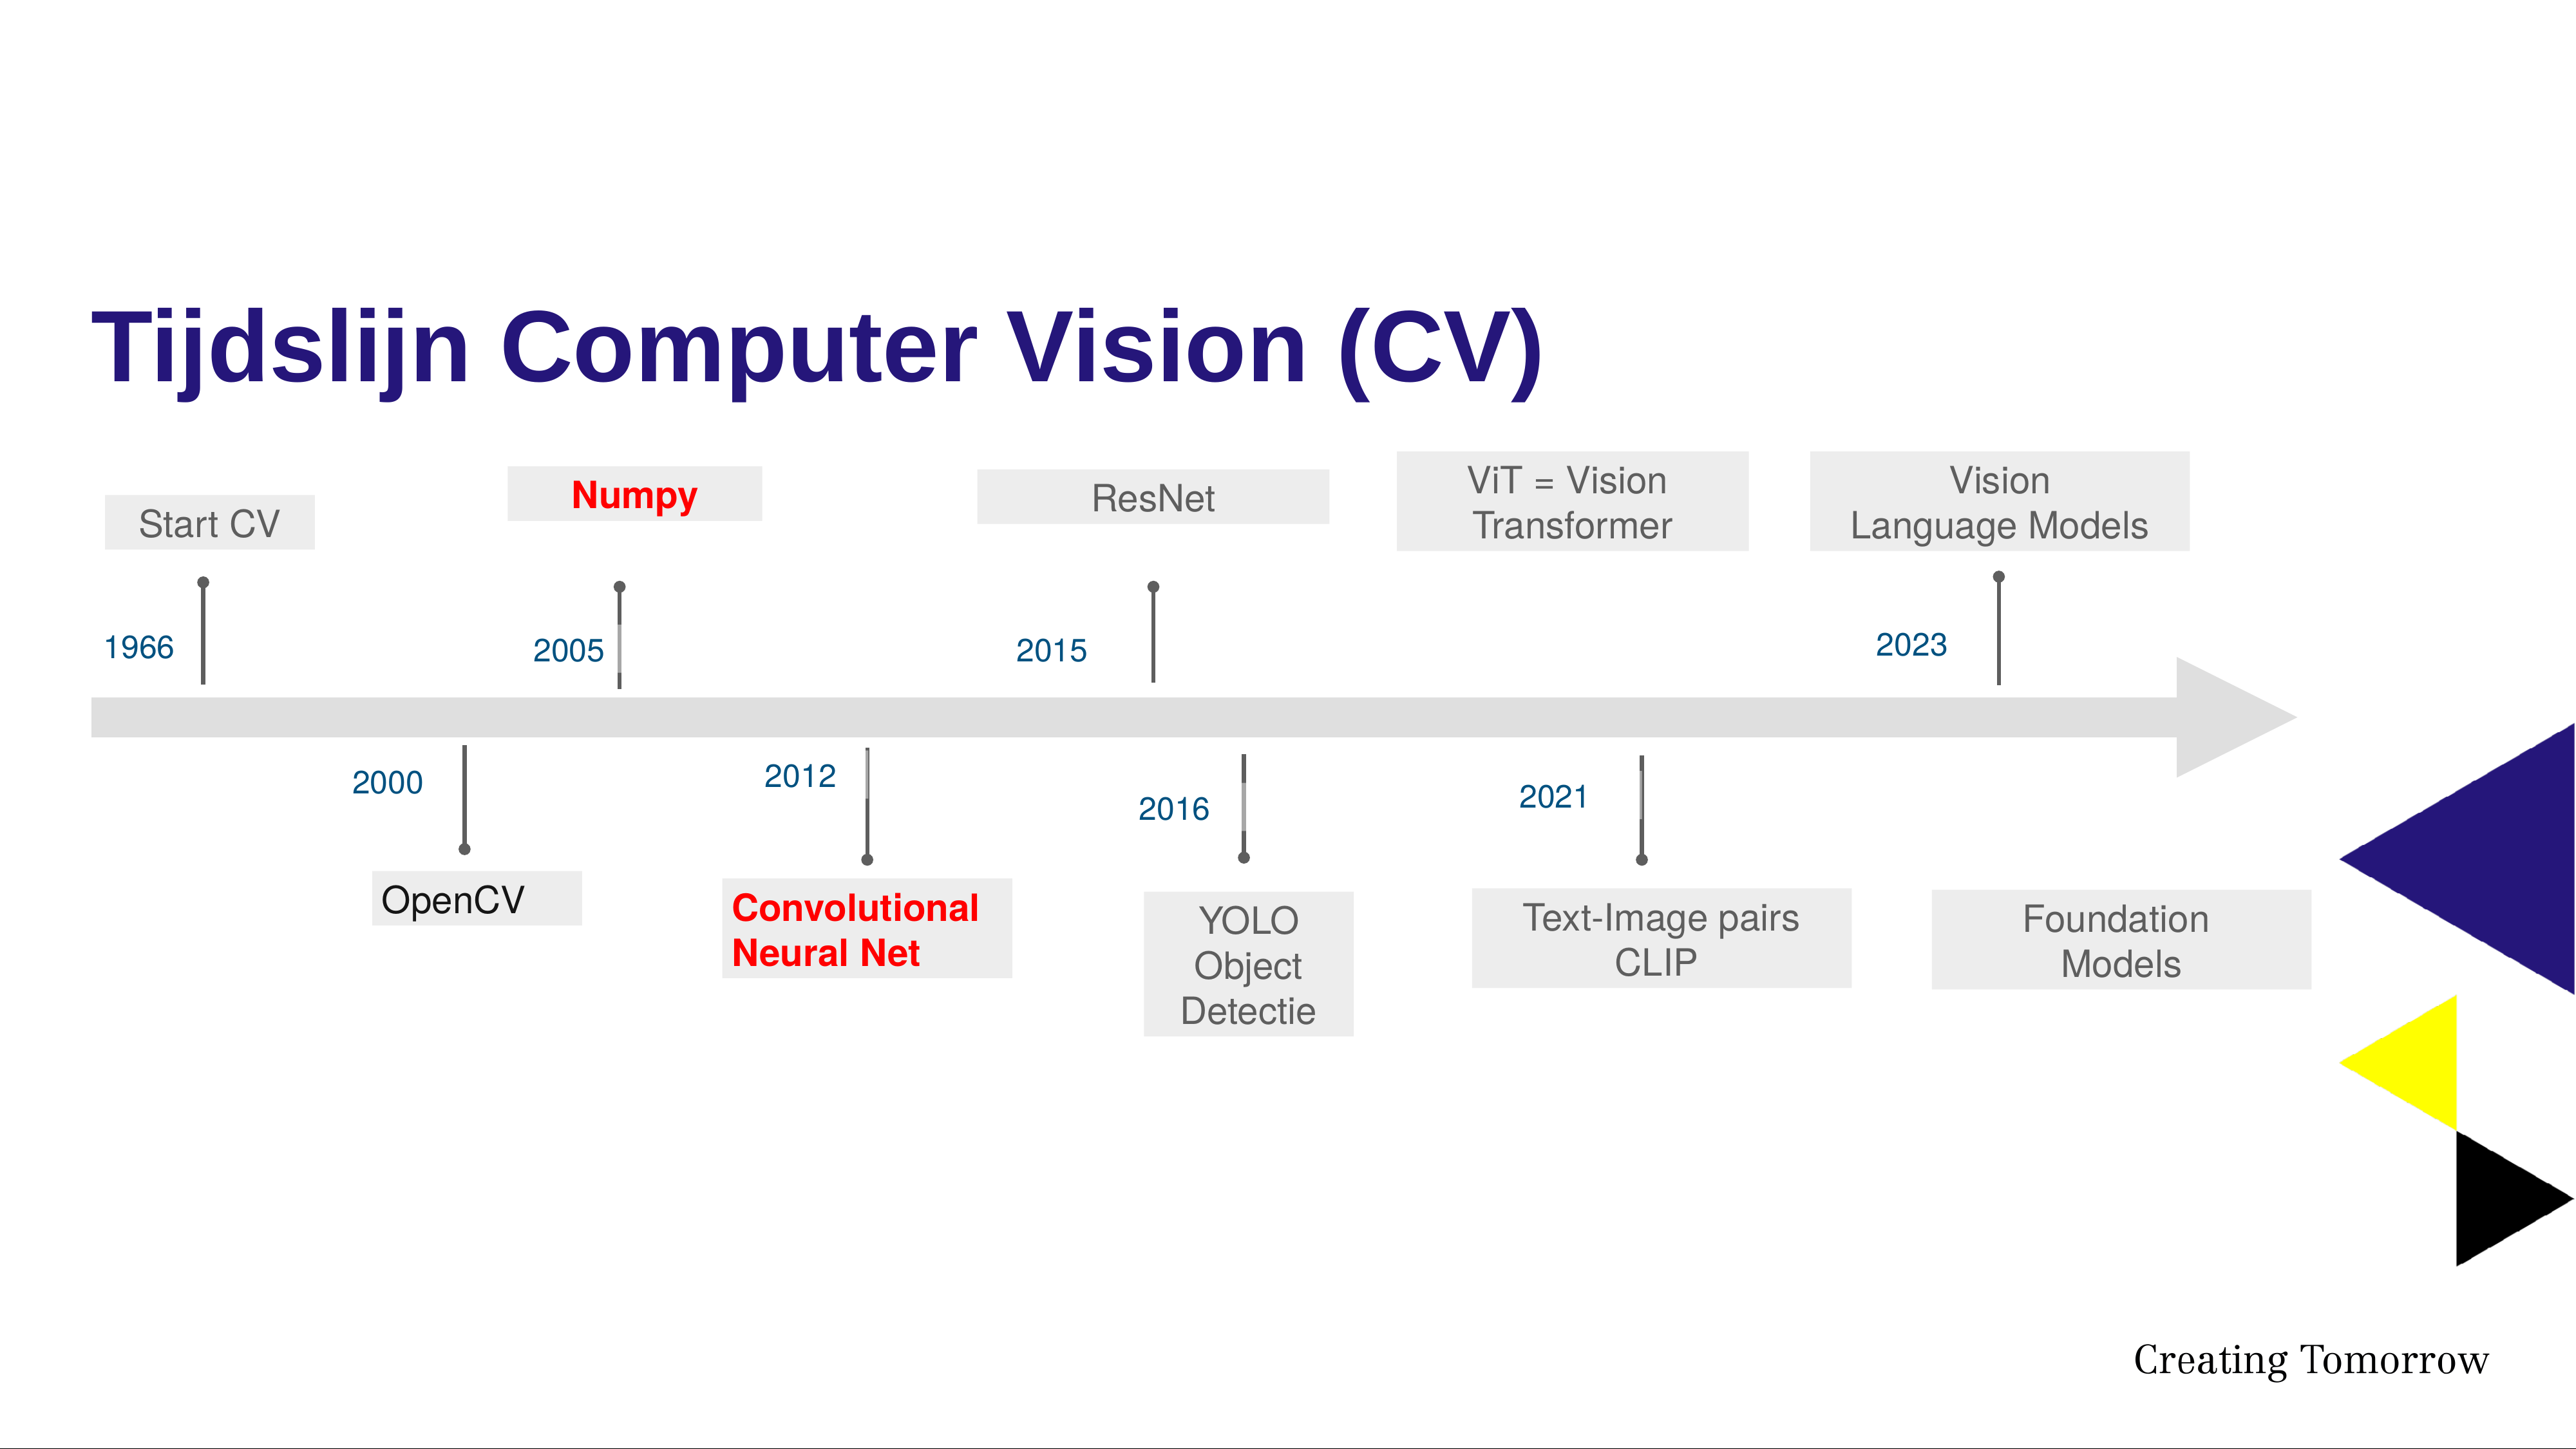

# Tijdslijn Computer Vision (CV)
ViT = Vision
Transformer
Vision
Language Models
Numpy
ResNet
Start CV
2023
1966
2005
2015
2012
2000
2021
2016
OpenCV
Convolutional Neural Net
Text-Image pairs
CLIP
Foundation
Models
YOLO
Object Detectie